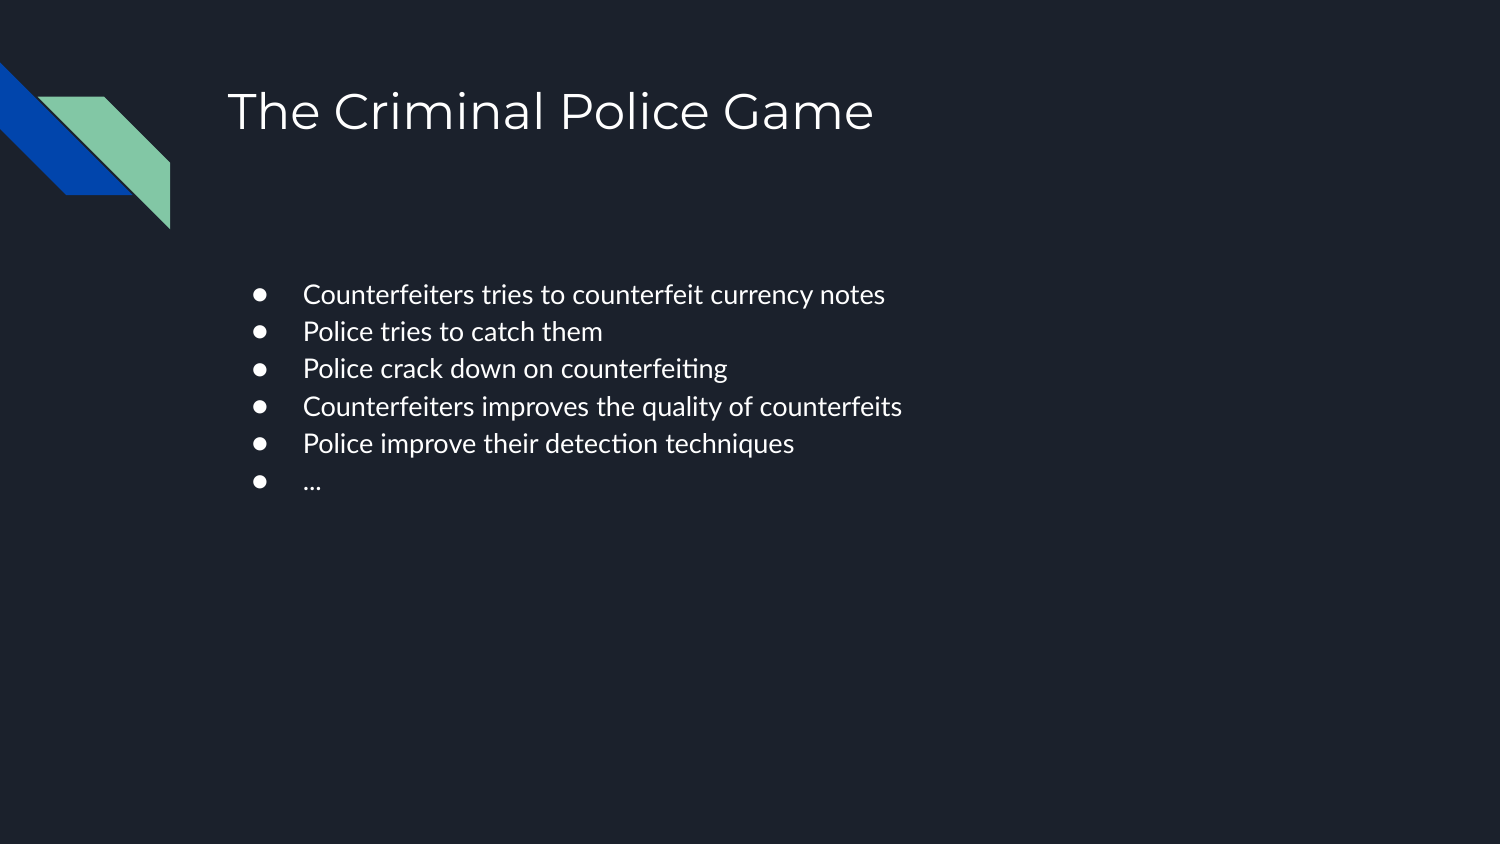

# The Criminal Police Game
Counterfeiters tries to counterfeit currency notes
Police tries to catch them
Police crack down on counterfeiting
Counterfeiters improves the quality of counterfeits
Police improve their detection techniques
...